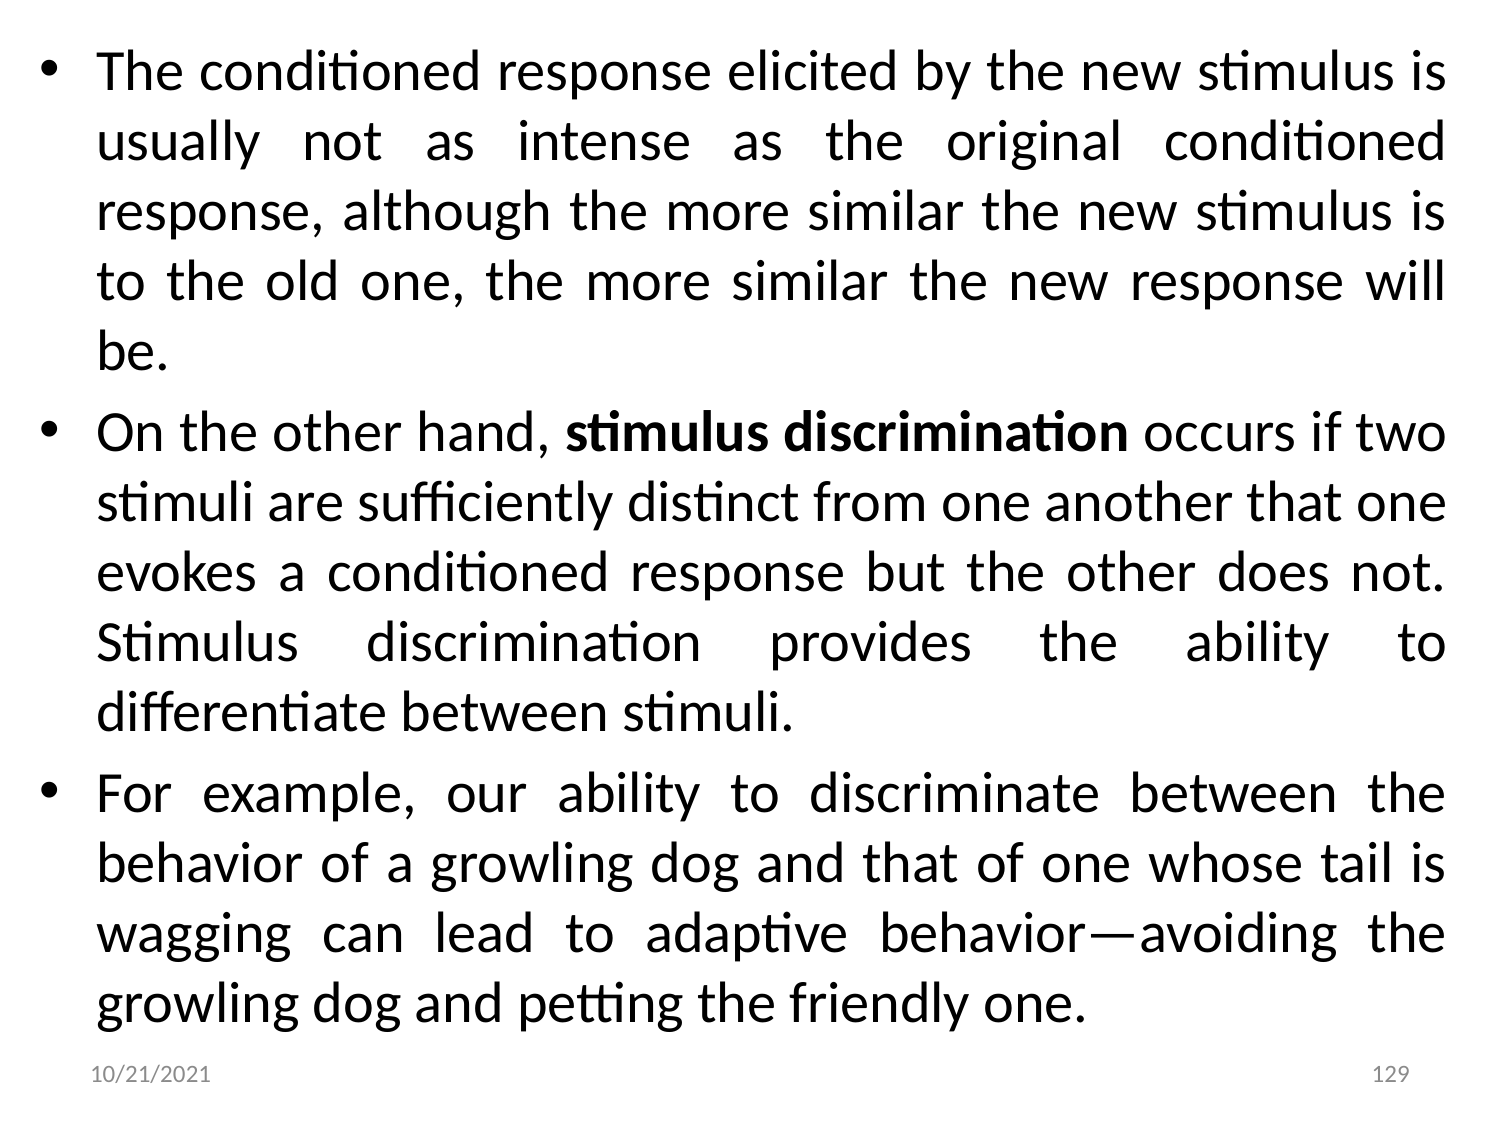

The conditioned response elicited by the new stimulus is usually not as intense as the original conditioned response, although the more similar the new stimulus is to the old one, the more similar the new response will be.
On the other hand, stimulus discrimination occurs if two stimuli are sufficiently distinct from one another that one evokes a conditioned response but the other does not. Stimulus discrimination provides the ability to differentiate between stimuli.
For example, our ability to discriminate between the behavior of a growling dog and that of one whose tail is wagging can lead to adaptive behavior—avoiding the growling dog and petting the friendly one.
10/21/2021

129